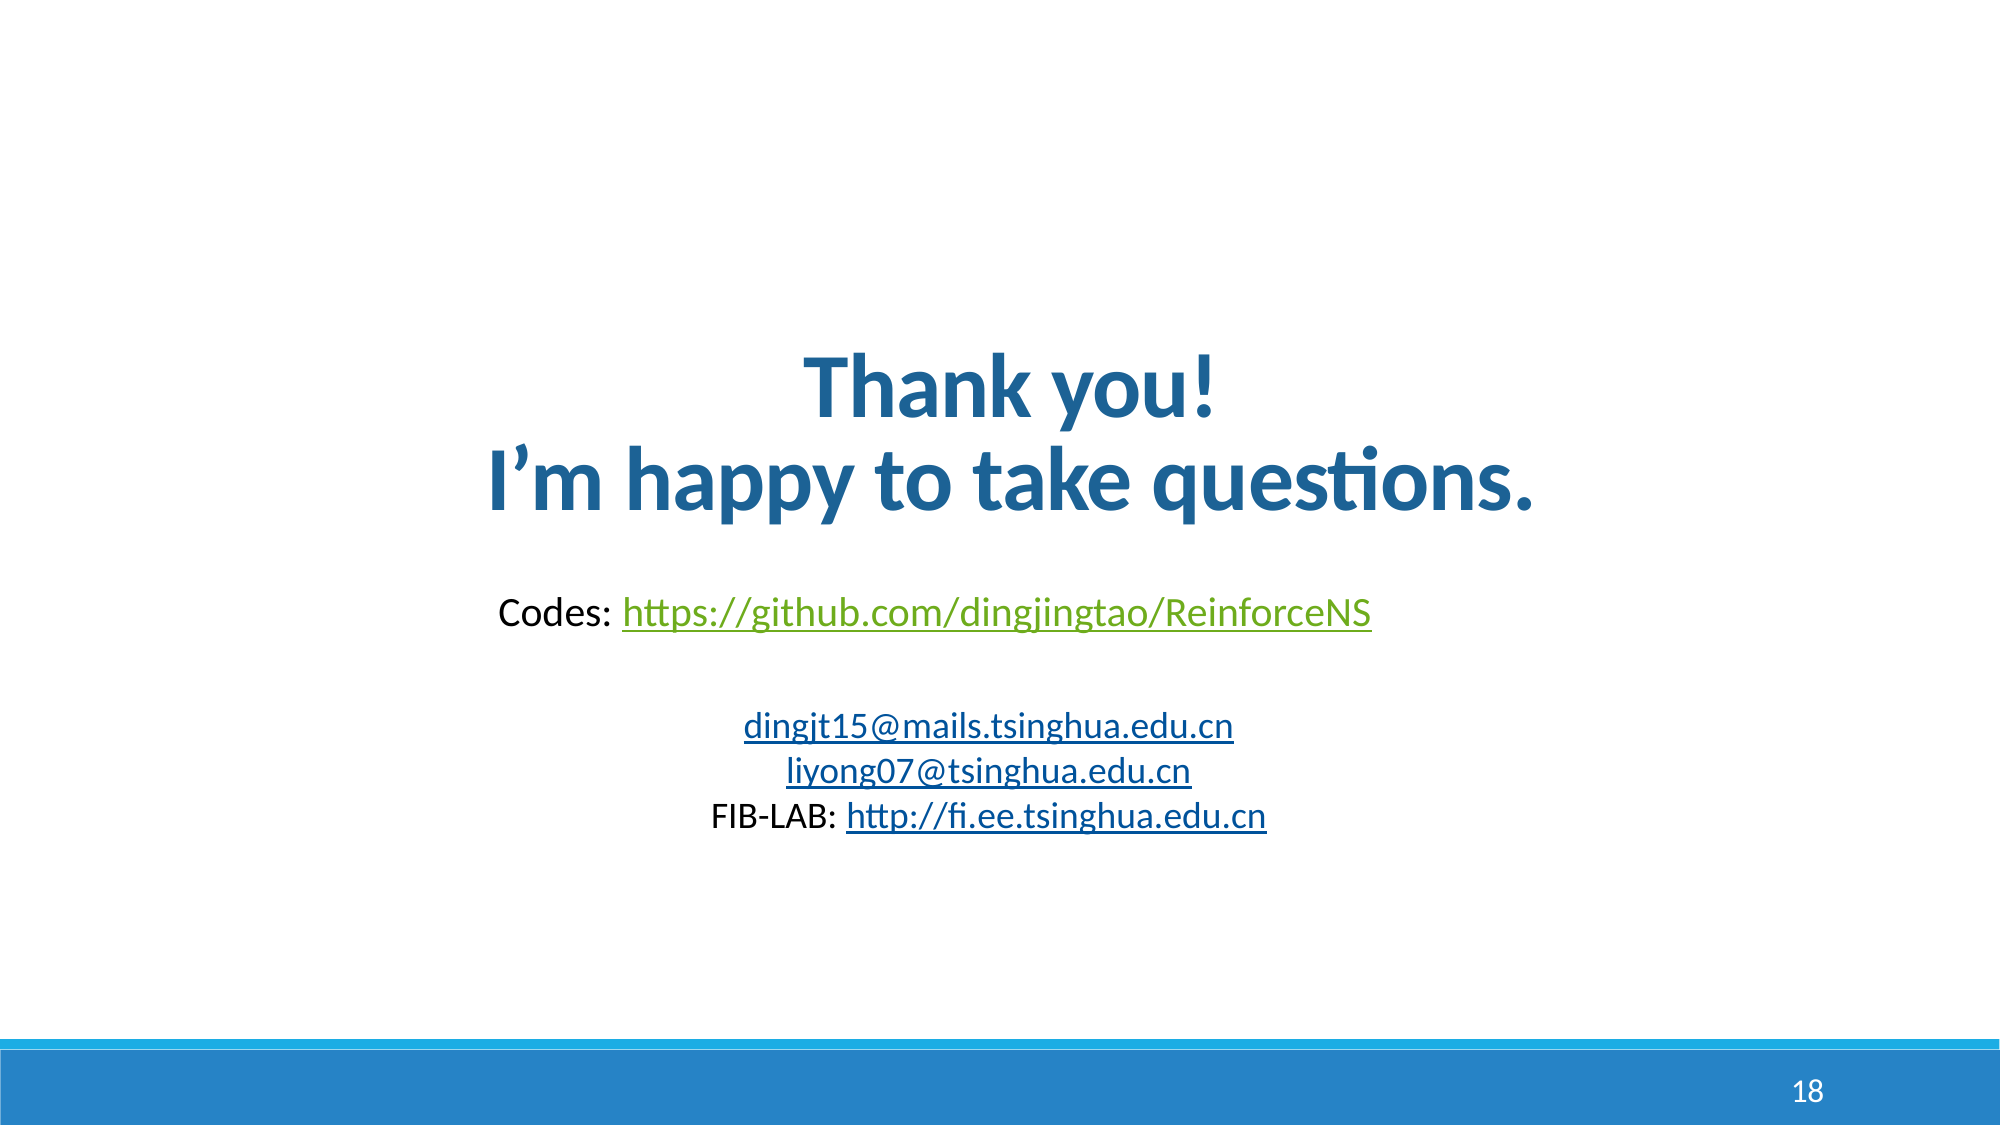

Thank you!
I’m happy to take questions.
Codes: https://github.com/dingjingtao/ReinforceNS

dingjt15@mails.tsinghua.edu.cn
liyong07@tsinghua.edu.cn
FIB-LAB: http://fi.ee.tsinghua.edu.cn
18